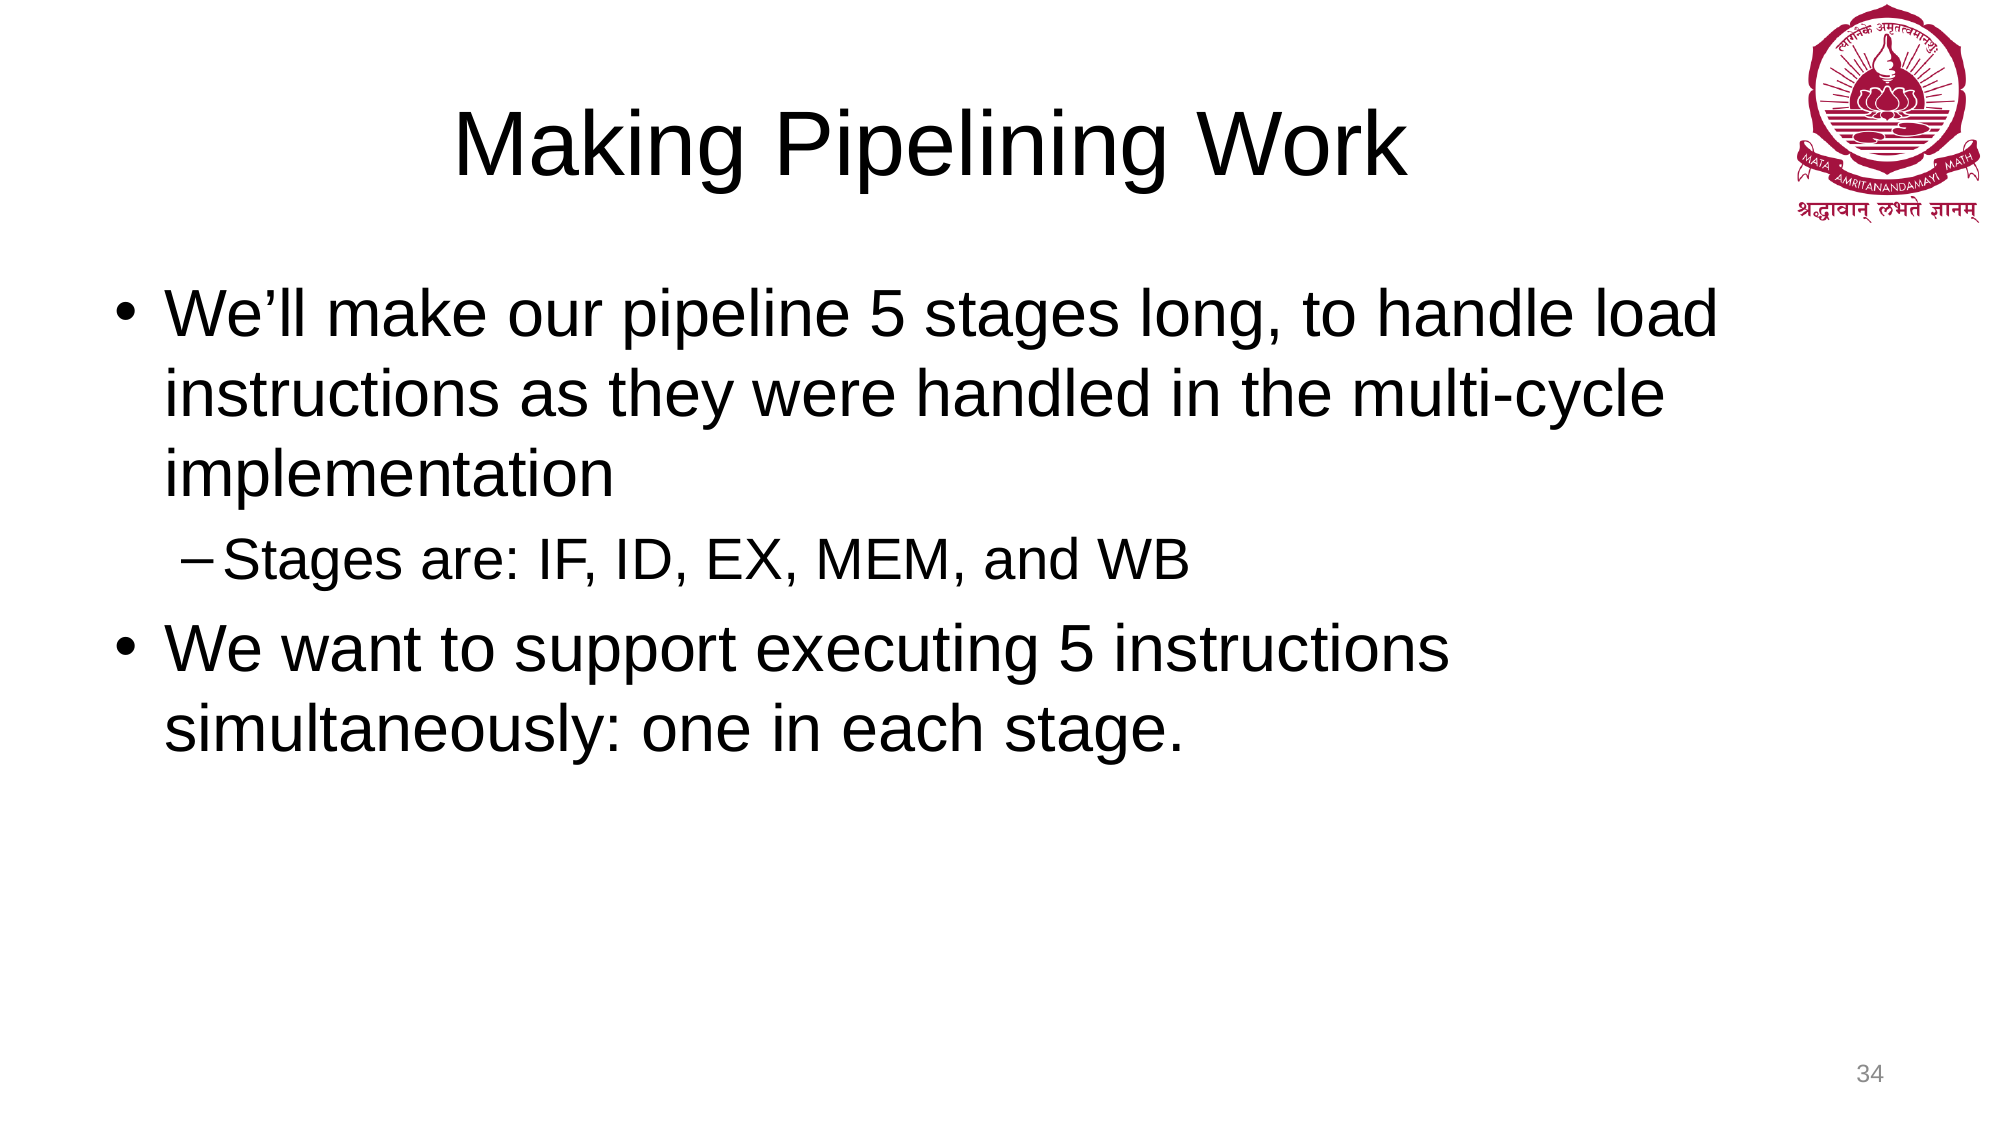

# Making Pipelining Work
We’ll make our pipeline 5 stages long, to handle load instructions as they were handled in the multi-cycle implementation
Stages are: IF, ID, EX, MEM, and WB
We want to support executing 5 instructions simultaneously: one in each stage.

34